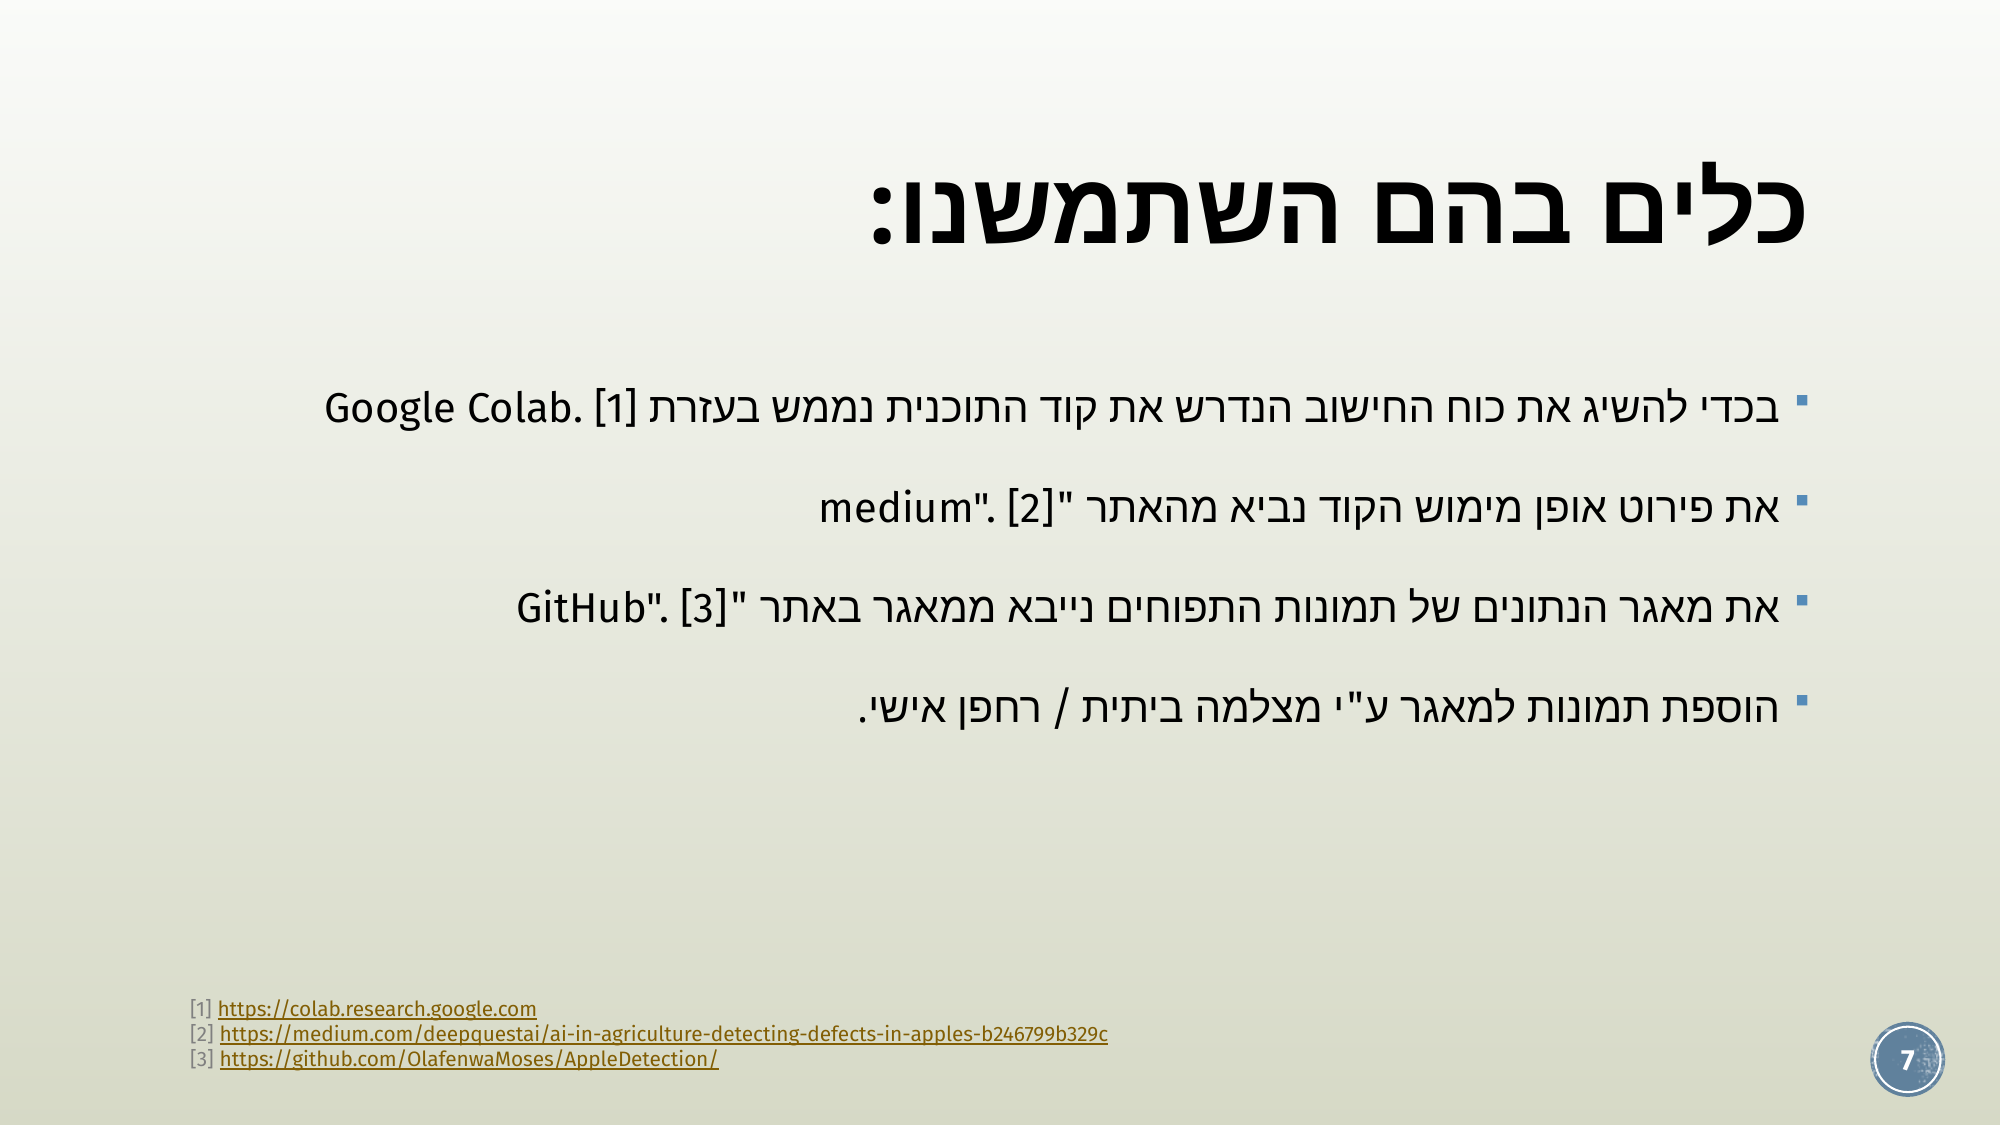

# כלים בהם השתמשנו:
בכדי להשיג את כוח החישוב הנדרש את קוד התוכנית נממש בעזרת Google Colab. [1]
את פירוט אופן מימוש הקוד נביא מהאתר "medium". [2]
את מאגר הנתונים של תמונות התפוחים נייבא ממאגר באתר "GitHub". [3]
הוספת תמונות למאגר ע"י מצלמה ביתית / רחפן אישי.

[1] https://colab.research.google.com
[2] https://medium.com/deepquestai/ai-in-agriculture-detecting-defects-in-apples-b246799b329c
[3] https://github.com/OlafenwaMoses/AppleDetection/

7